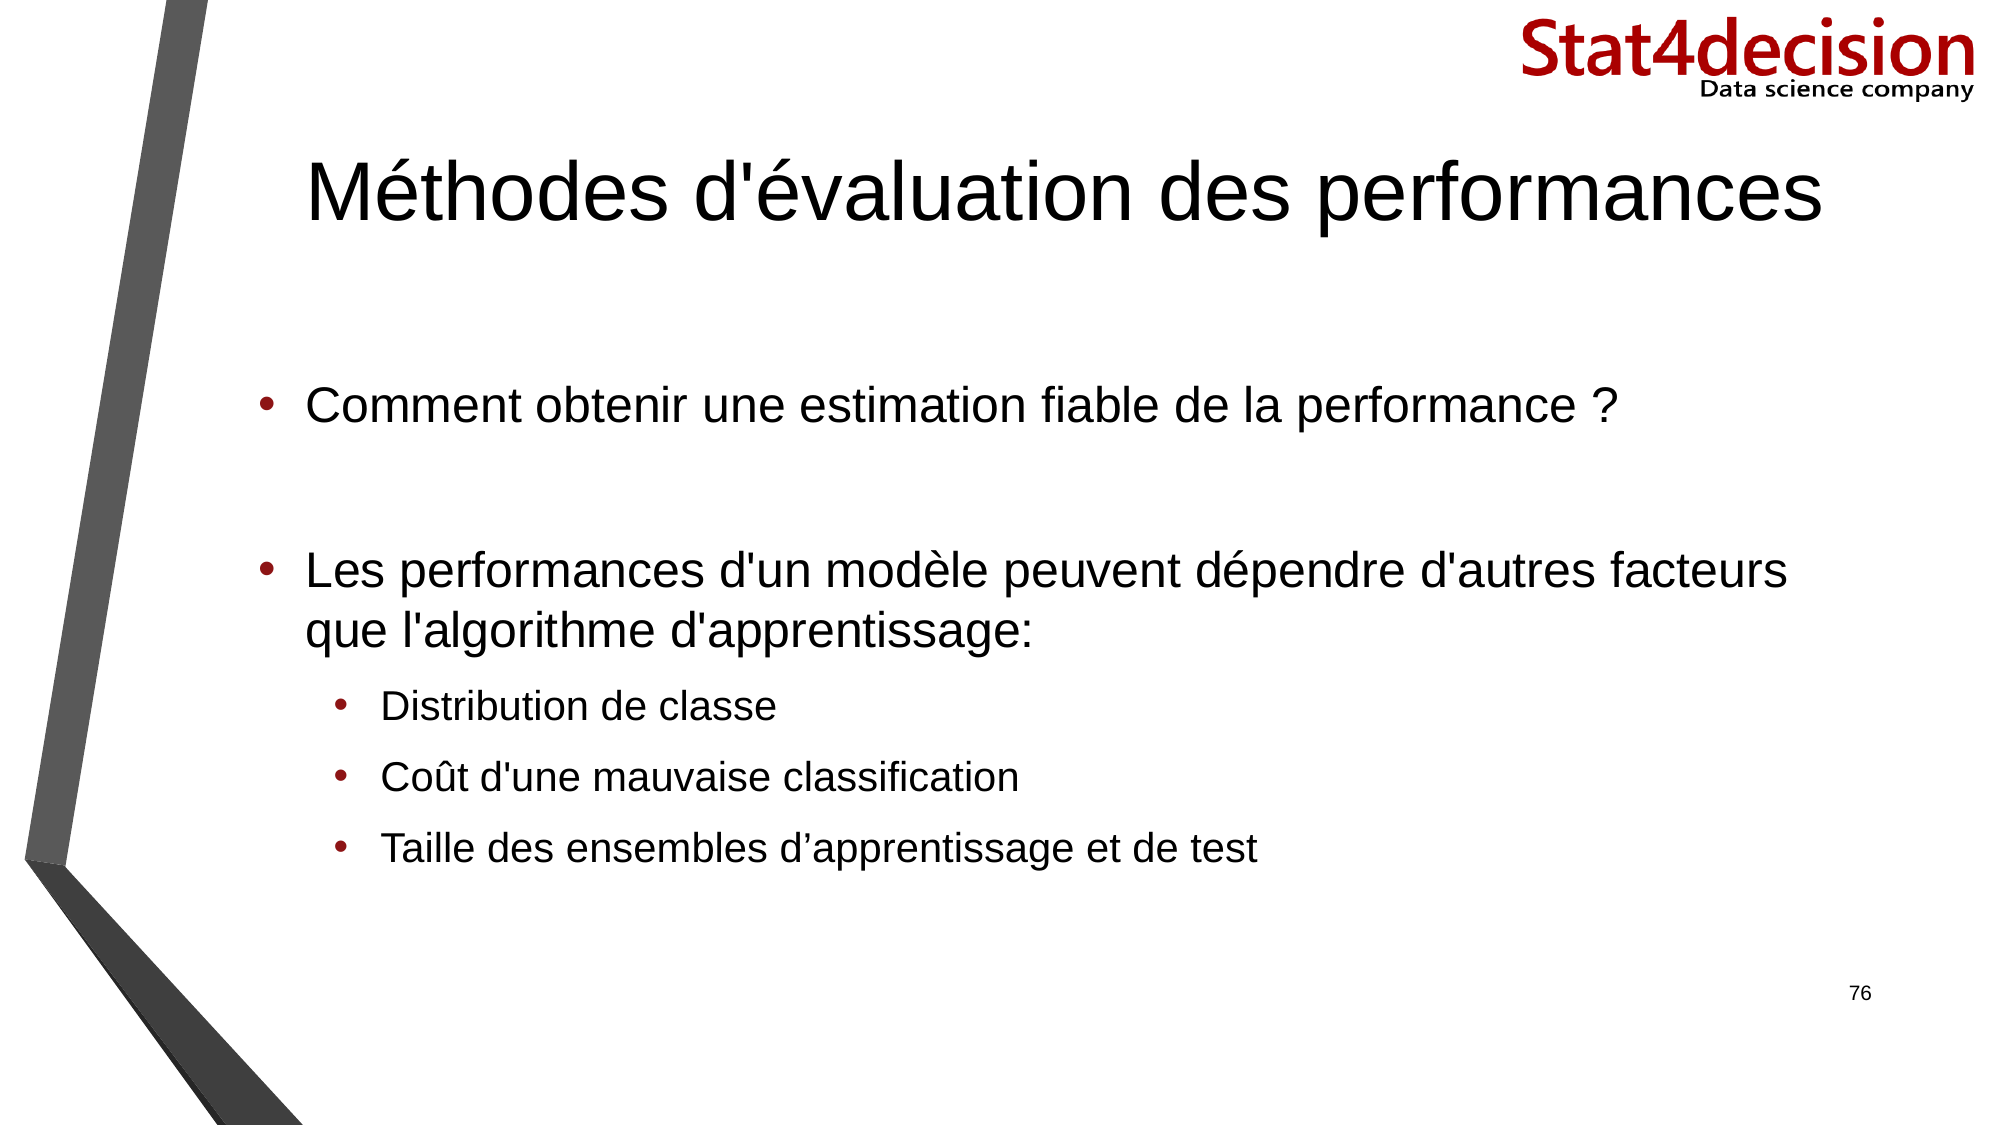

# Méthodes d'évaluation des performances
Comment obtenir une estimation fiable de la performance ?

Les performances d'un modèle peuvent dépendre d'autres facteurs que l'algorithme d'apprentissage:
Distribution de classe
Coût d'une mauvaise classification
Taille des ensembles d’apprentissage et de test
76